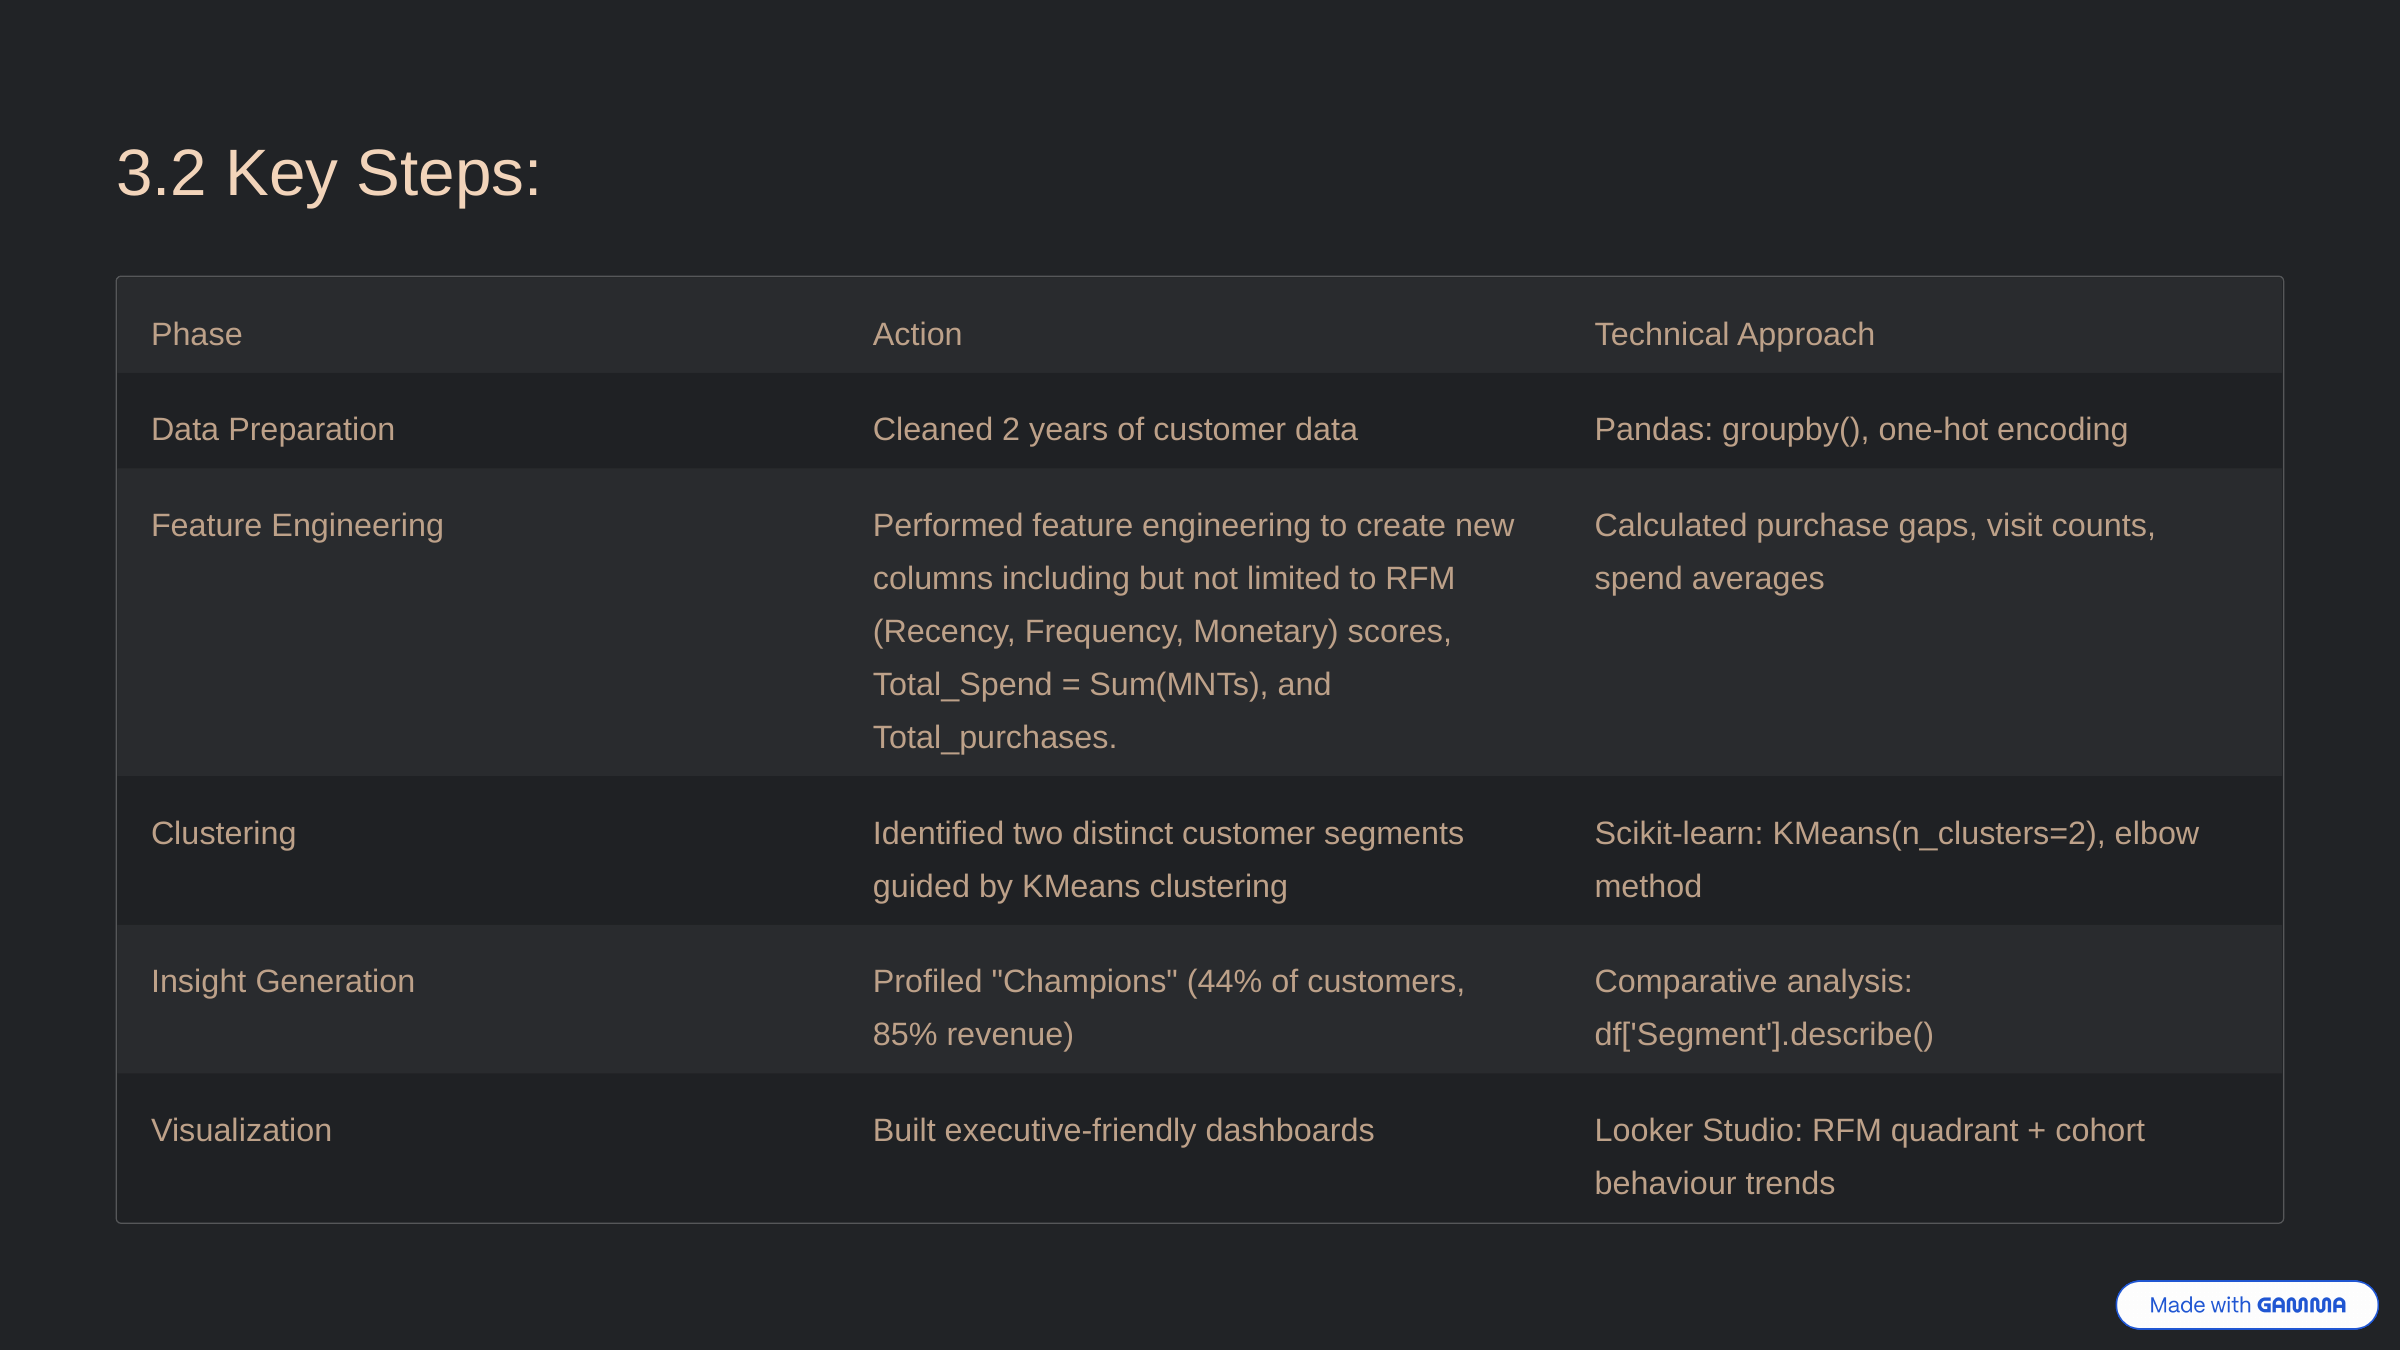

3.2 Key Steps:

Phase
Action
Technical Approach

Data Preparation
Cleaned 2 years of customer data
Pandas: groupby(), one-hot encoding

Feature Engineering
Performed feature engineering to create new columns including but not limited to RFM (Recency, Frequency, Monetary) scores, Total_Spend = Sum(MNTs), and Total_purchases.
Calculated purchase gaps, visit counts, spend averages

Clustering
Identified two distinct customer segments guided by KMeans clustering
Scikit-learn: KMeans(n_clusters=2), elbow method

Insight Generation
Profiled "Champions" (44% of customers, 85% revenue)
Comparative analysis: df['Segment'].describe()

Visualization
Built executive-friendly dashboards
Looker Studio: RFM quadrant + cohort behaviour trends